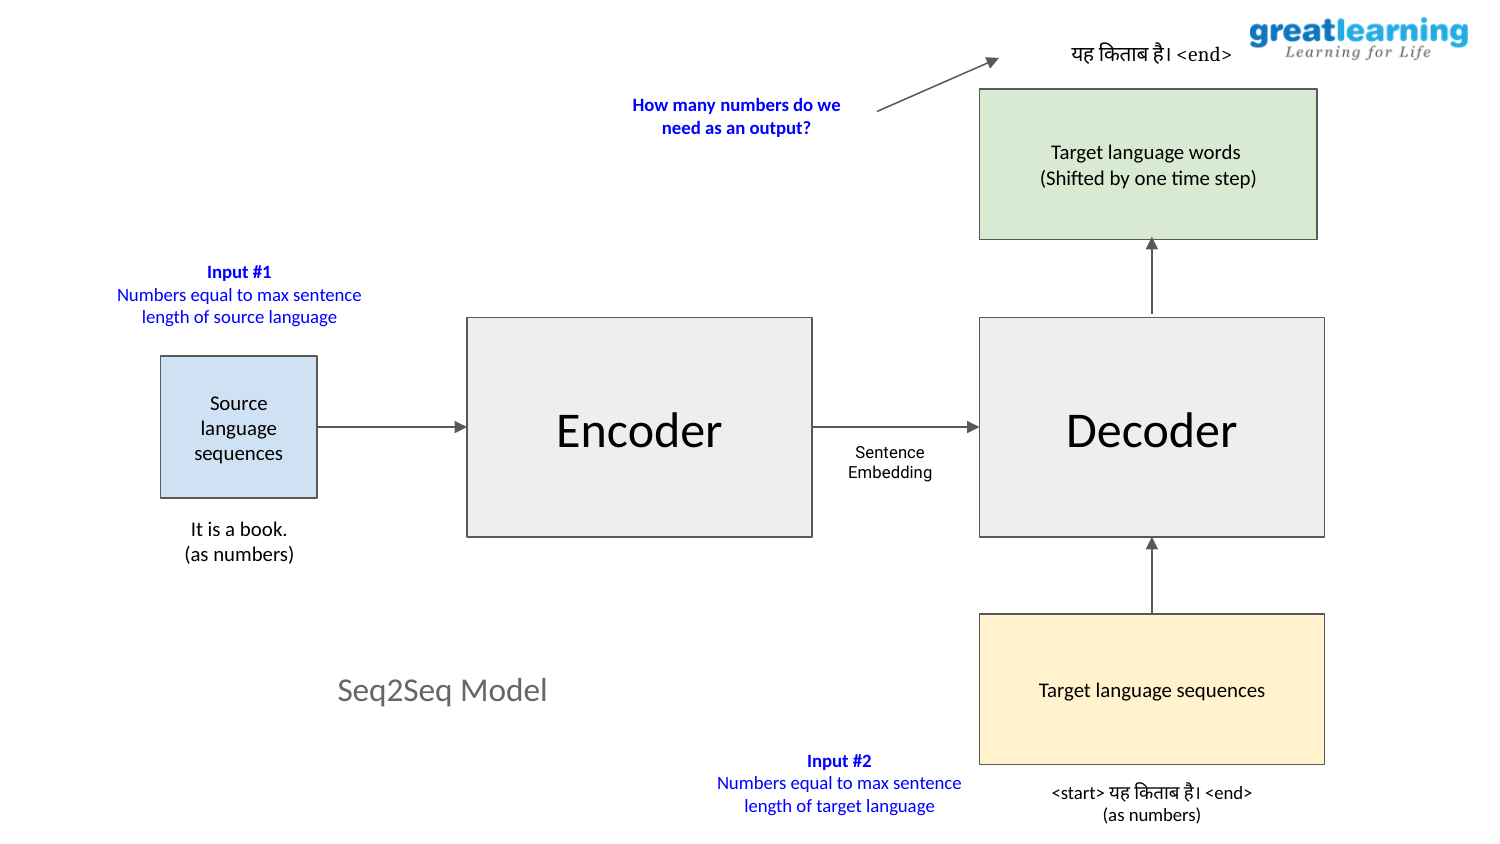

यह किताब है। <end>
How many numbers do we need as an output?
Target language words
(Shifted by one time step)
Input #1
Numbers equal to max sentence length of source language
Encoder
Decoder
Source language sequences
Sentence Embedding
It is a book.
(as numbers)
Target language sequences
Seq2Seq Model
Input #2
Numbers equal to max sentence length of target language
<start> यह किताब है। <end>
(as numbers)